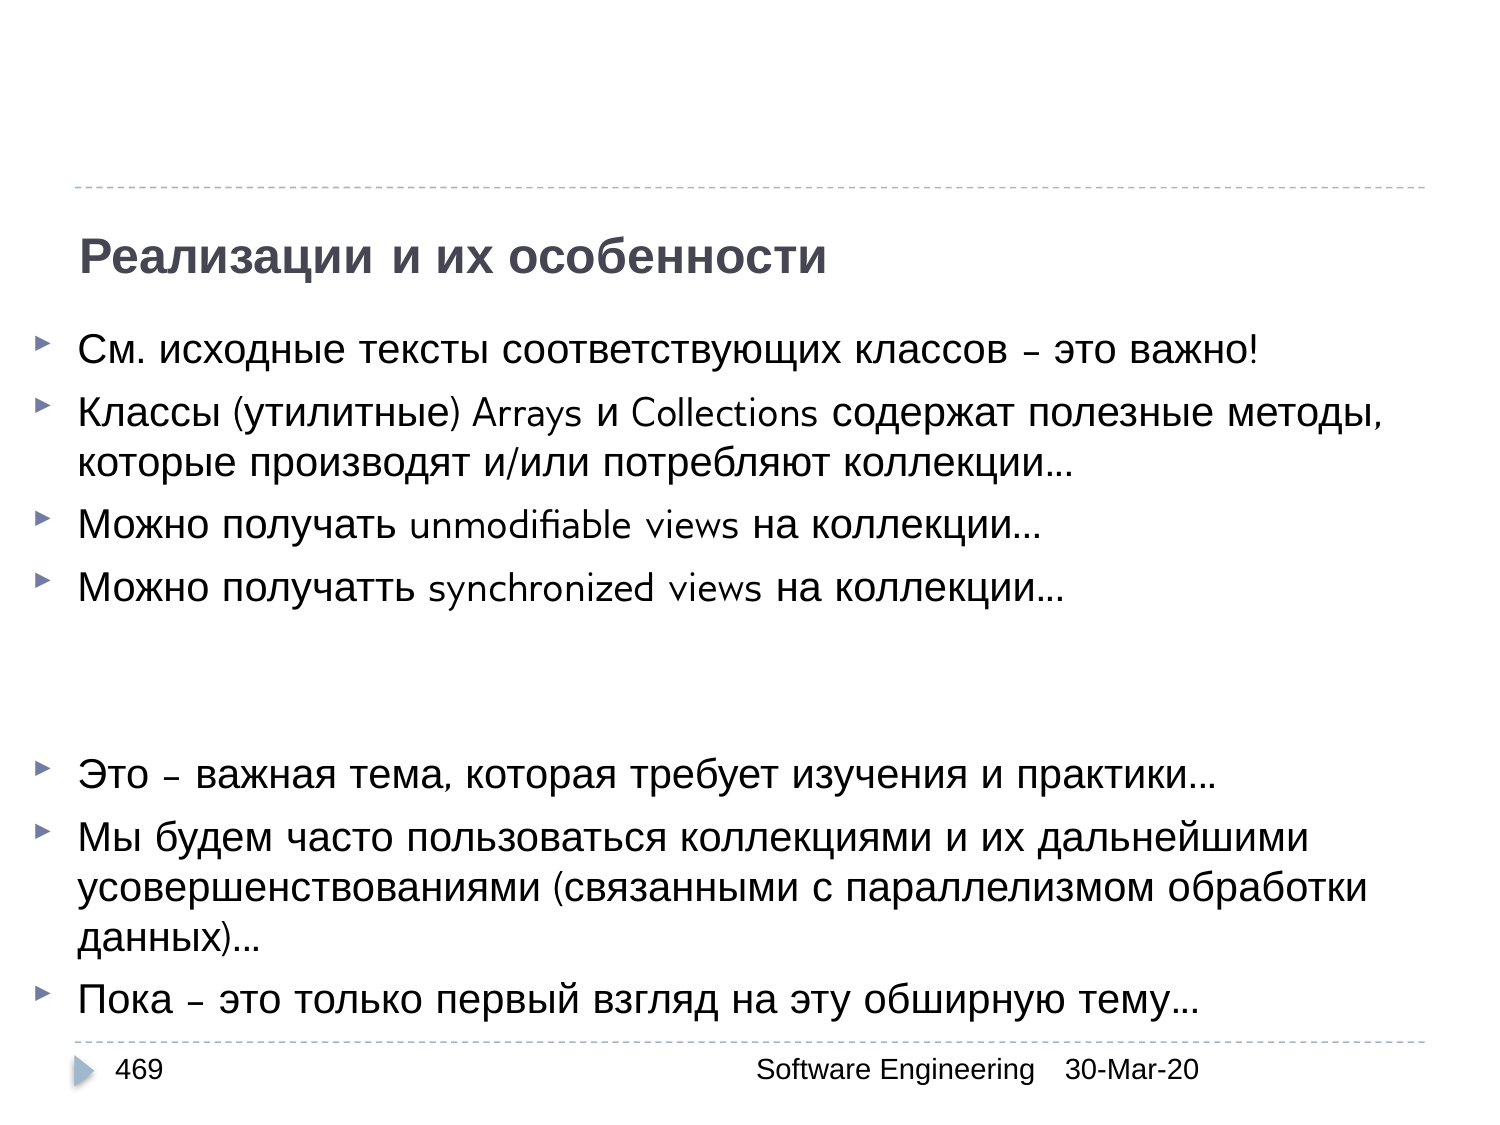

# Реализации и их особенности
См. исходные тексты соответствующих классов – это важно!
Классы (утилитные) Arrays и Collections содержат полезные методы, которые производят и/или потребляют коллекции...
Можно получать unmodifiable views на коллекции...
Можно получатть synchronized views на коллекции...

Это – важная тема, которая требует изучения и практики...
Мы будем часто пользоваться коллекциями и их дальнейшими усовершенствованиями (связанными с параллелизмом обработки данных)...
Пока – это только первый взгляд на эту обширную тему...
469
Software Engineering
30-Mar-20